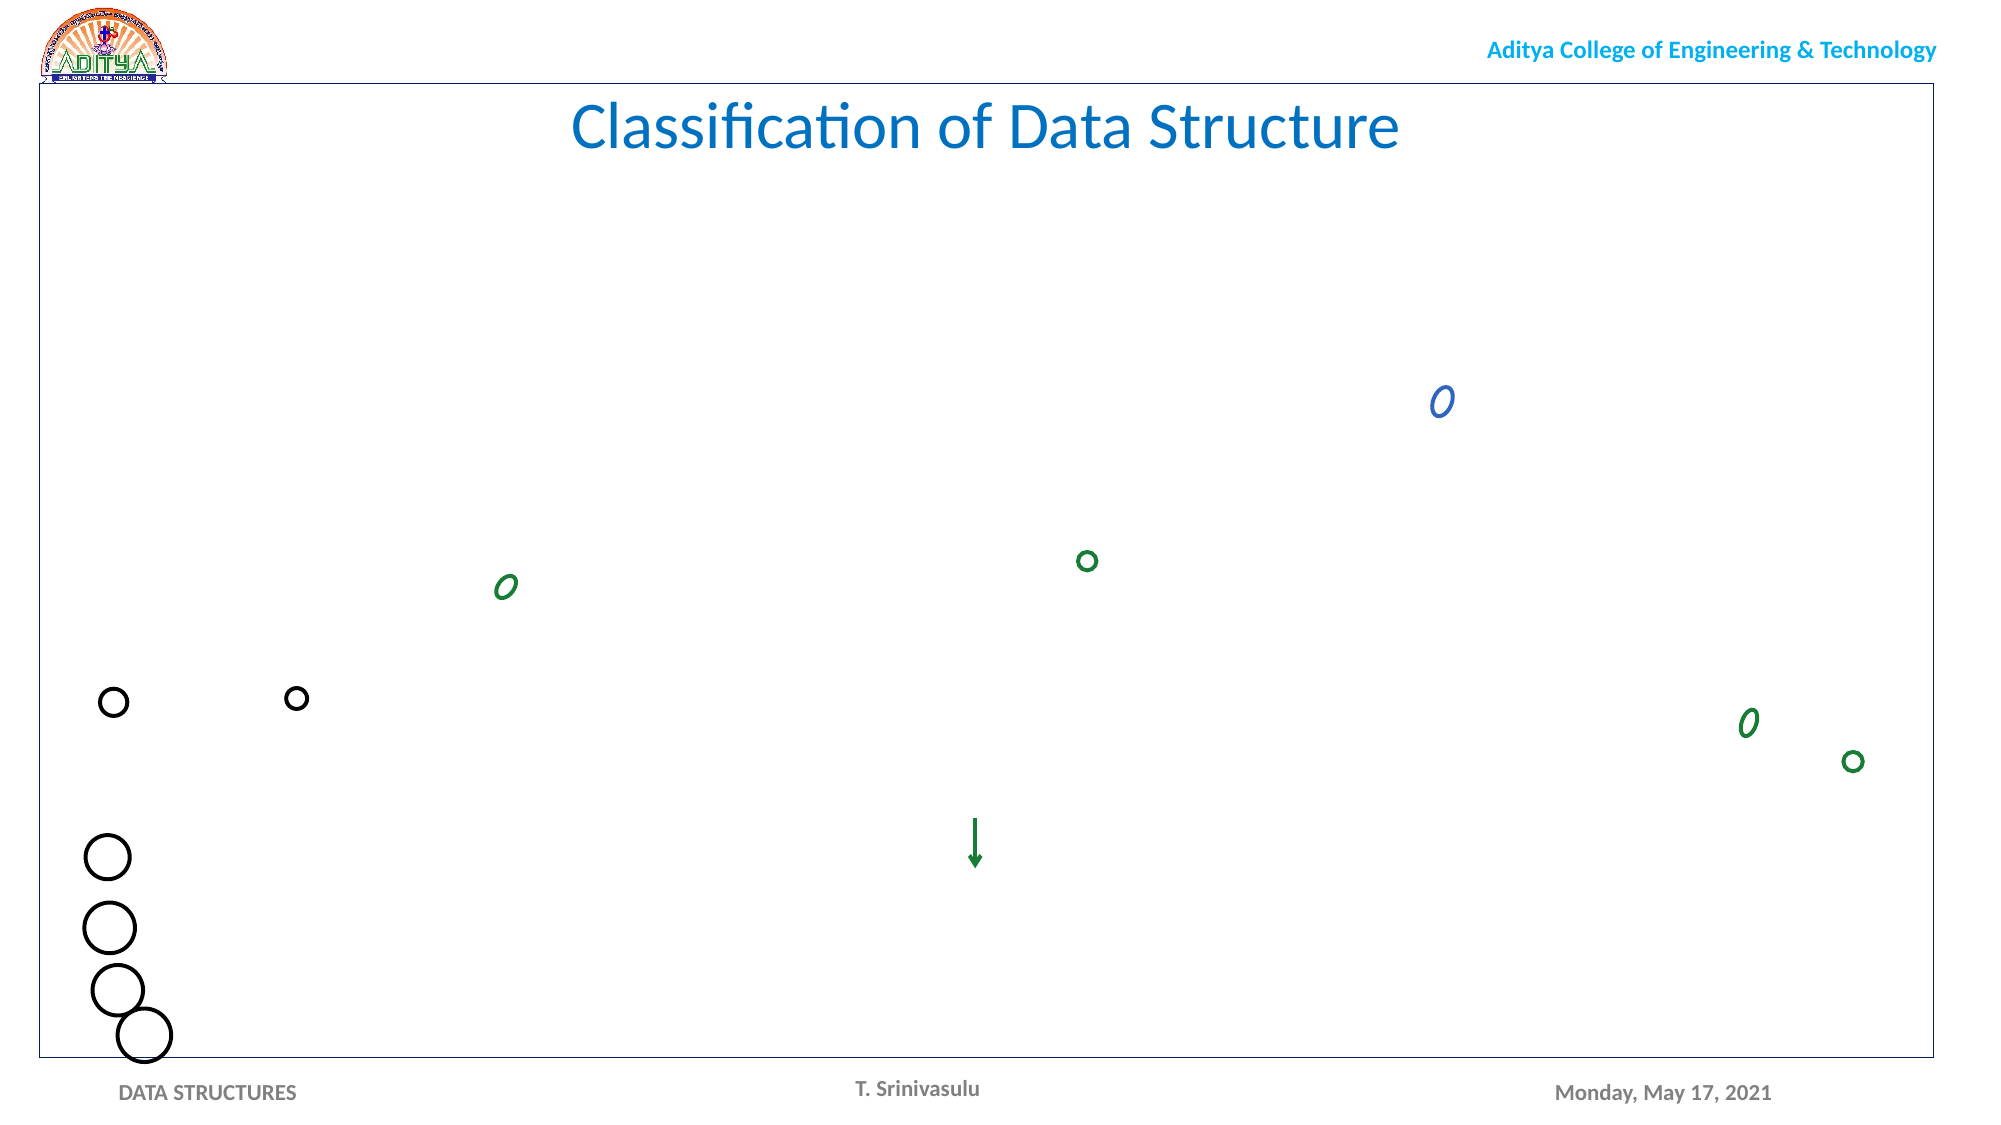

Classification of Data Structure

T. Srinivasulu
Monday, May 17, 2021